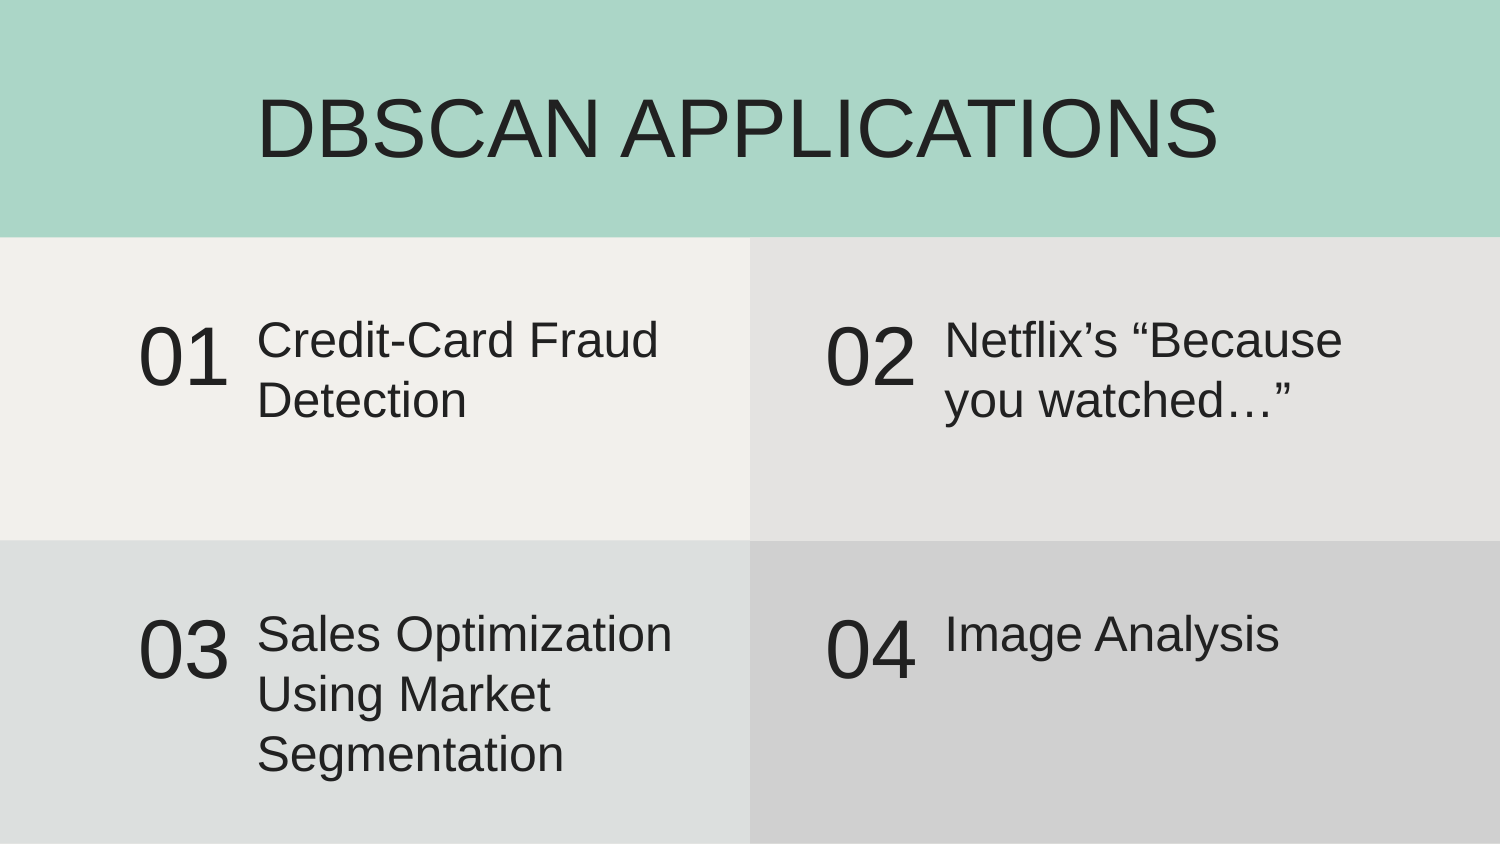

DBSCAN APPLICATIONS
# Credit-Card Fraud Detection
Netflix’s “Because you watched…”
01
02
Sales Optimization Using Market Segmentation
Image Analysis
03
04